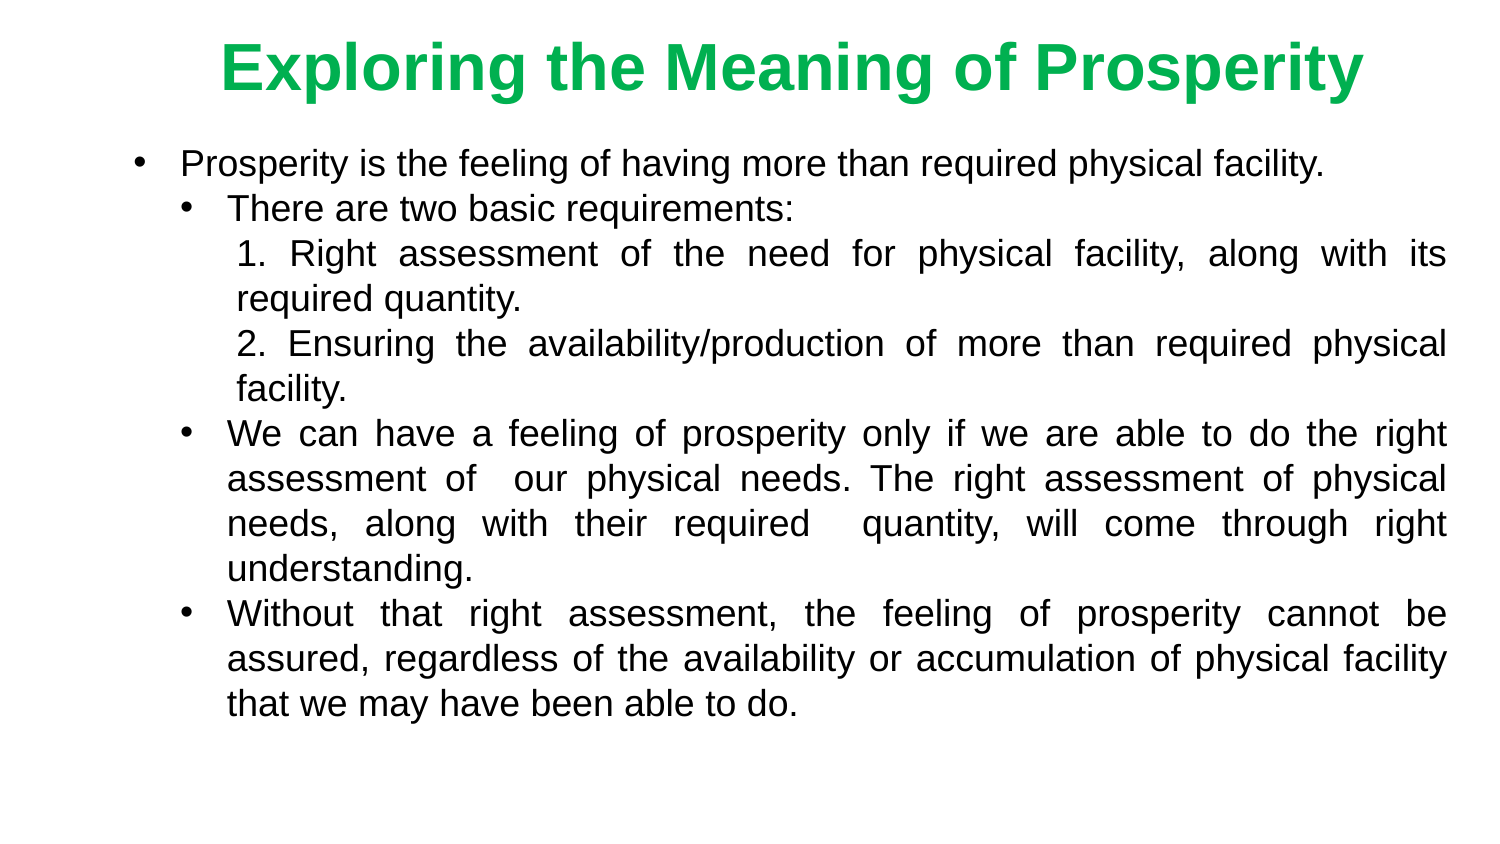

# Exploring the Meaning of Prosperity
Prosperity is the feeling of having more than required physical facility.
There are two basic requirements:
1. Right assessment of the need for physical facility, along with its required quantity.
2. Ensuring the availability/production of more than required physical facility.
We can have a feeling of prosperity only if we are able to do the right assessment of  our physical needs. The right assessment of physical needs, along with their required  quantity, will come through right understanding.
Without that right assessment, the feeling of prosperity cannot be assured, regardless of the availability or accumulation of physical facility that we may have been able to do.